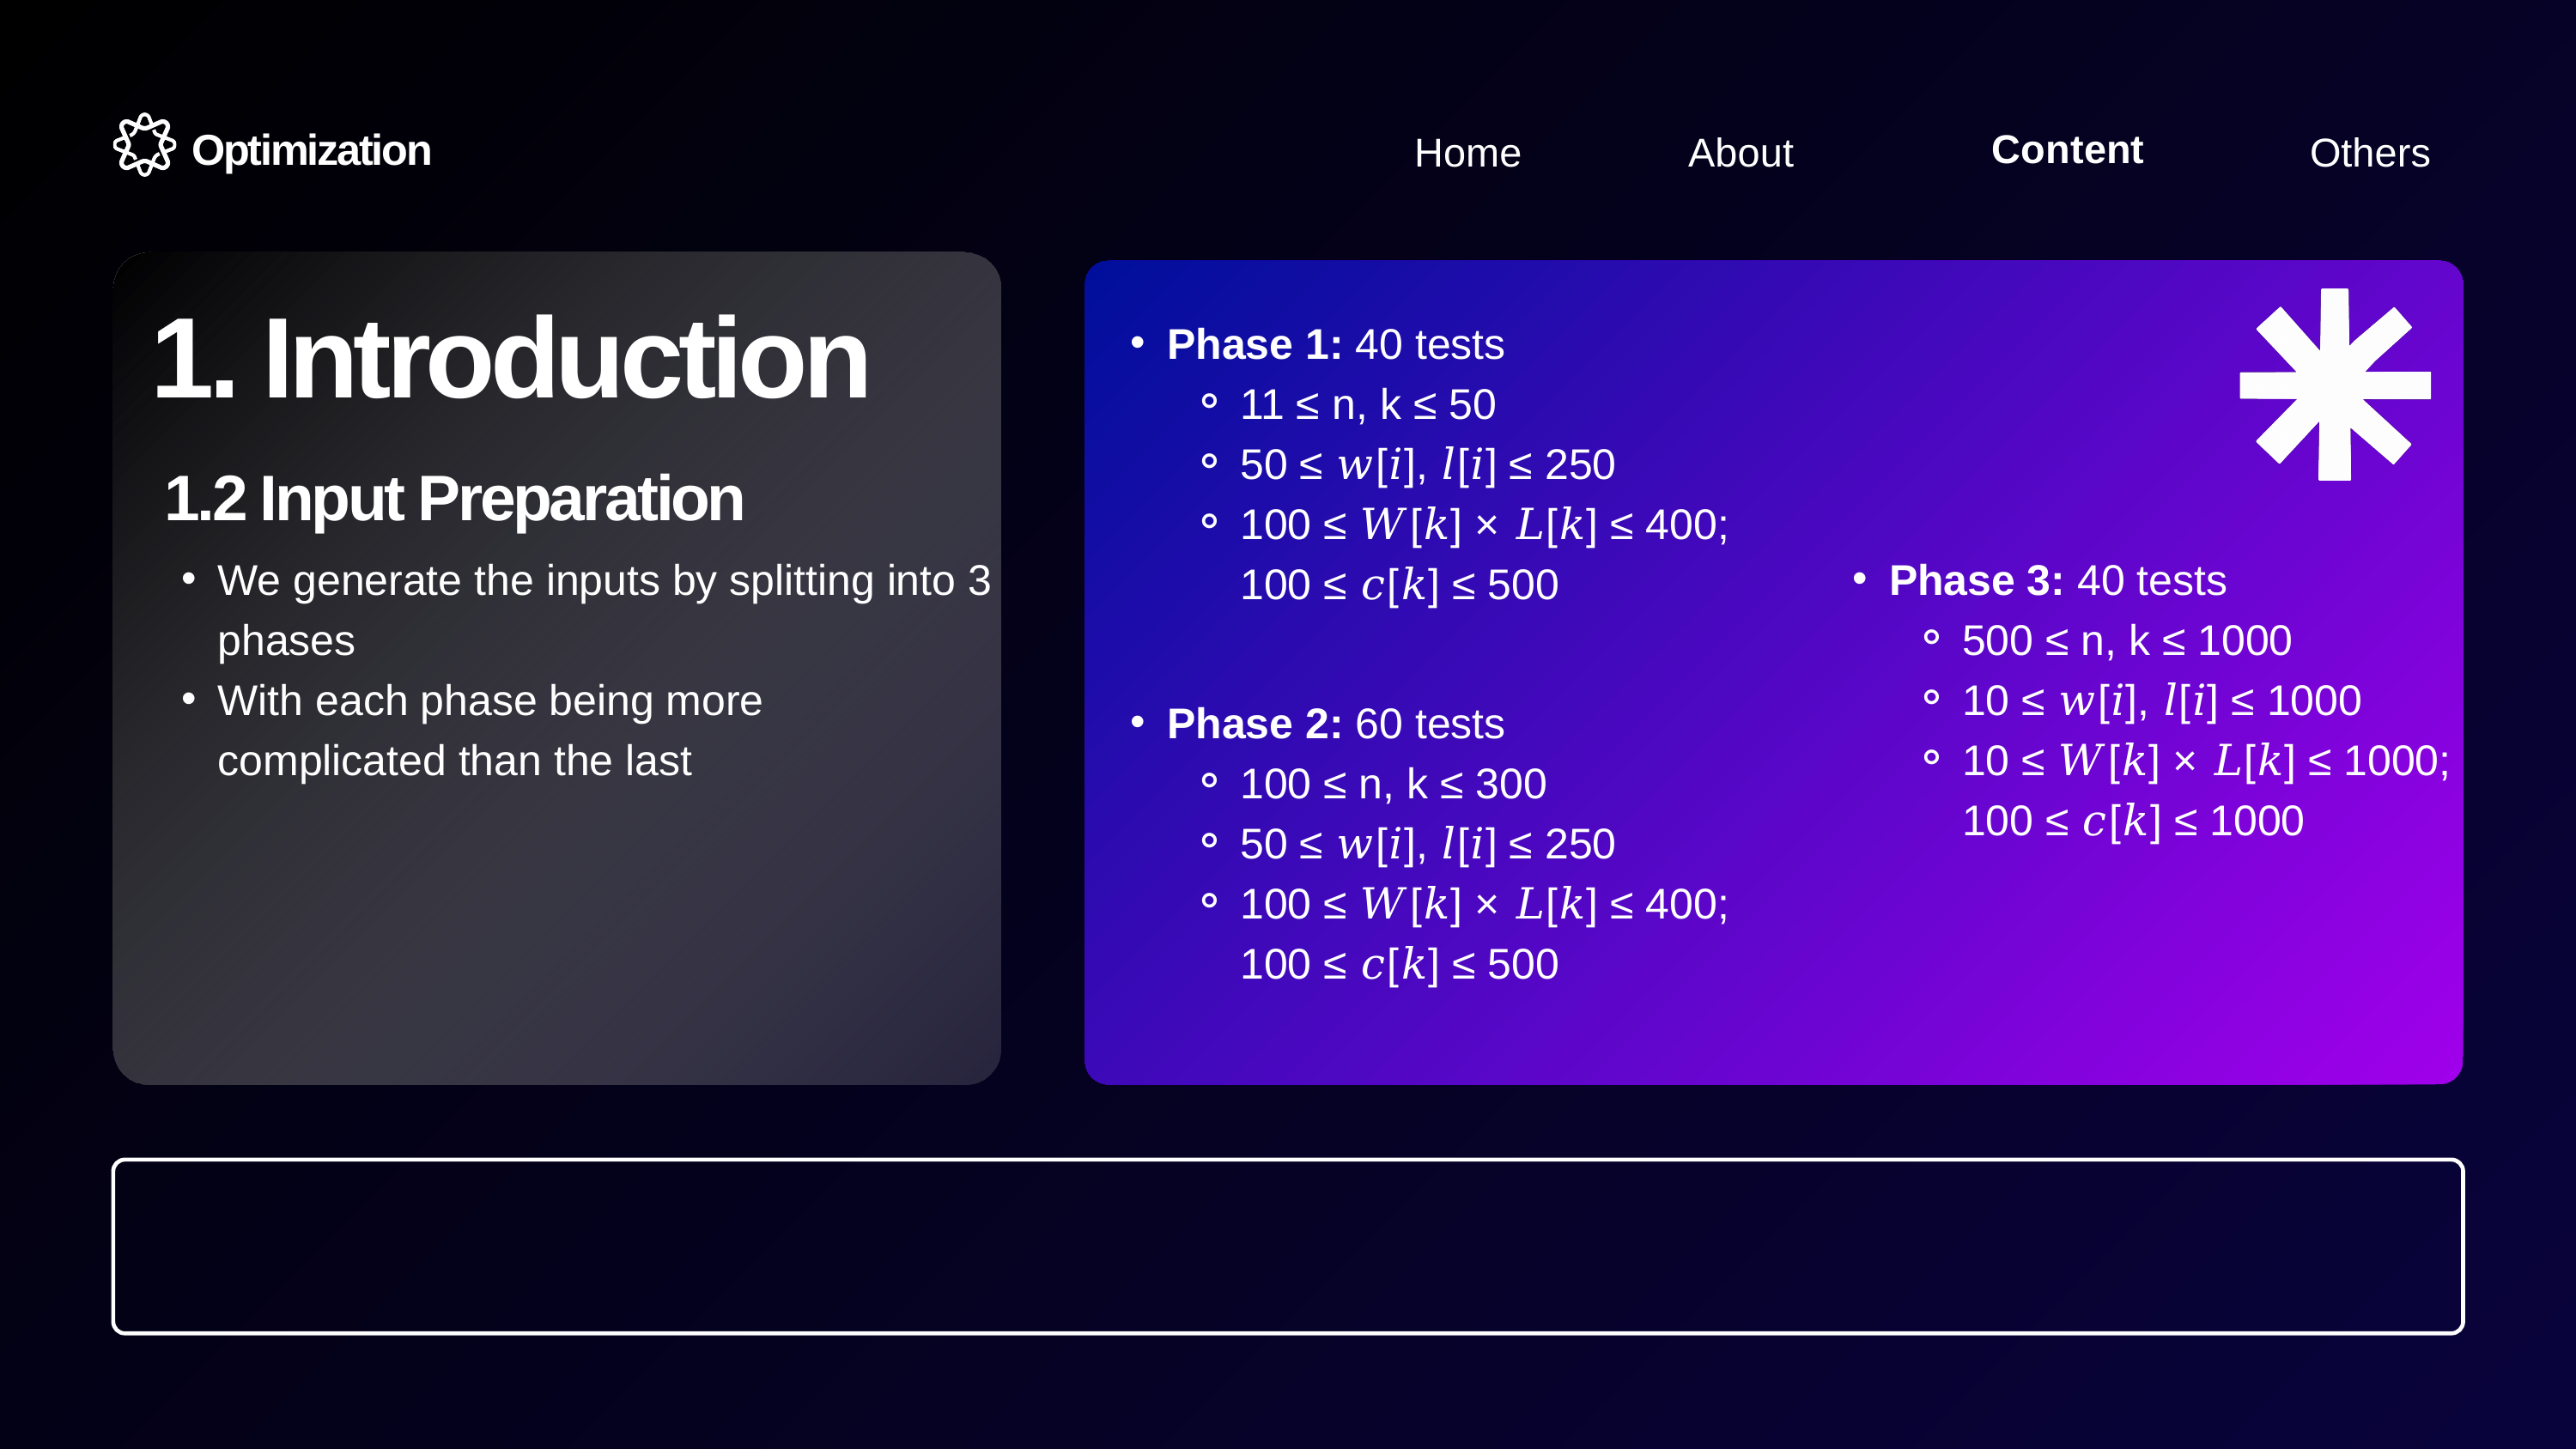

Optimization
Content
Home
Others
About

1. Introduction
Phase 1: 40 tests
11 ≤ n, k ≤ 50
50 ≤ 𝑤[𝑖], 𝑙[𝑖] ≤ 250
100 ≤ 𝑊[𝑘] × 𝐿[𝑘] ≤ 400; 100 ≤ 𝑐[𝑘] ≤ 500
1.2 Input Preparation
We generate the inputs by splitting into 3 phases
With each phase being more complicated than the last
Phase 3: 40 tests
500 ≤ n, k ≤ 1000
10 ≤ 𝑤[𝑖], 𝑙[𝑖] ≤ 1000
10 ≤ 𝑊[𝑘] × 𝐿[𝑘] ≤ 1000; 100 ≤ 𝑐[𝑘] ≤ 1000
Phase 2: 60 tests
100 ≤ n, k ≤ 300
50 ≤ 𝑤[𝑖], 𝑙[𝑖] ≤ 250
100 ≤ 𝑊[𝑘] × 𝐿[𝑘] ≤ 400; 100 ≤ 𝑐[𝑘] ≤ 500